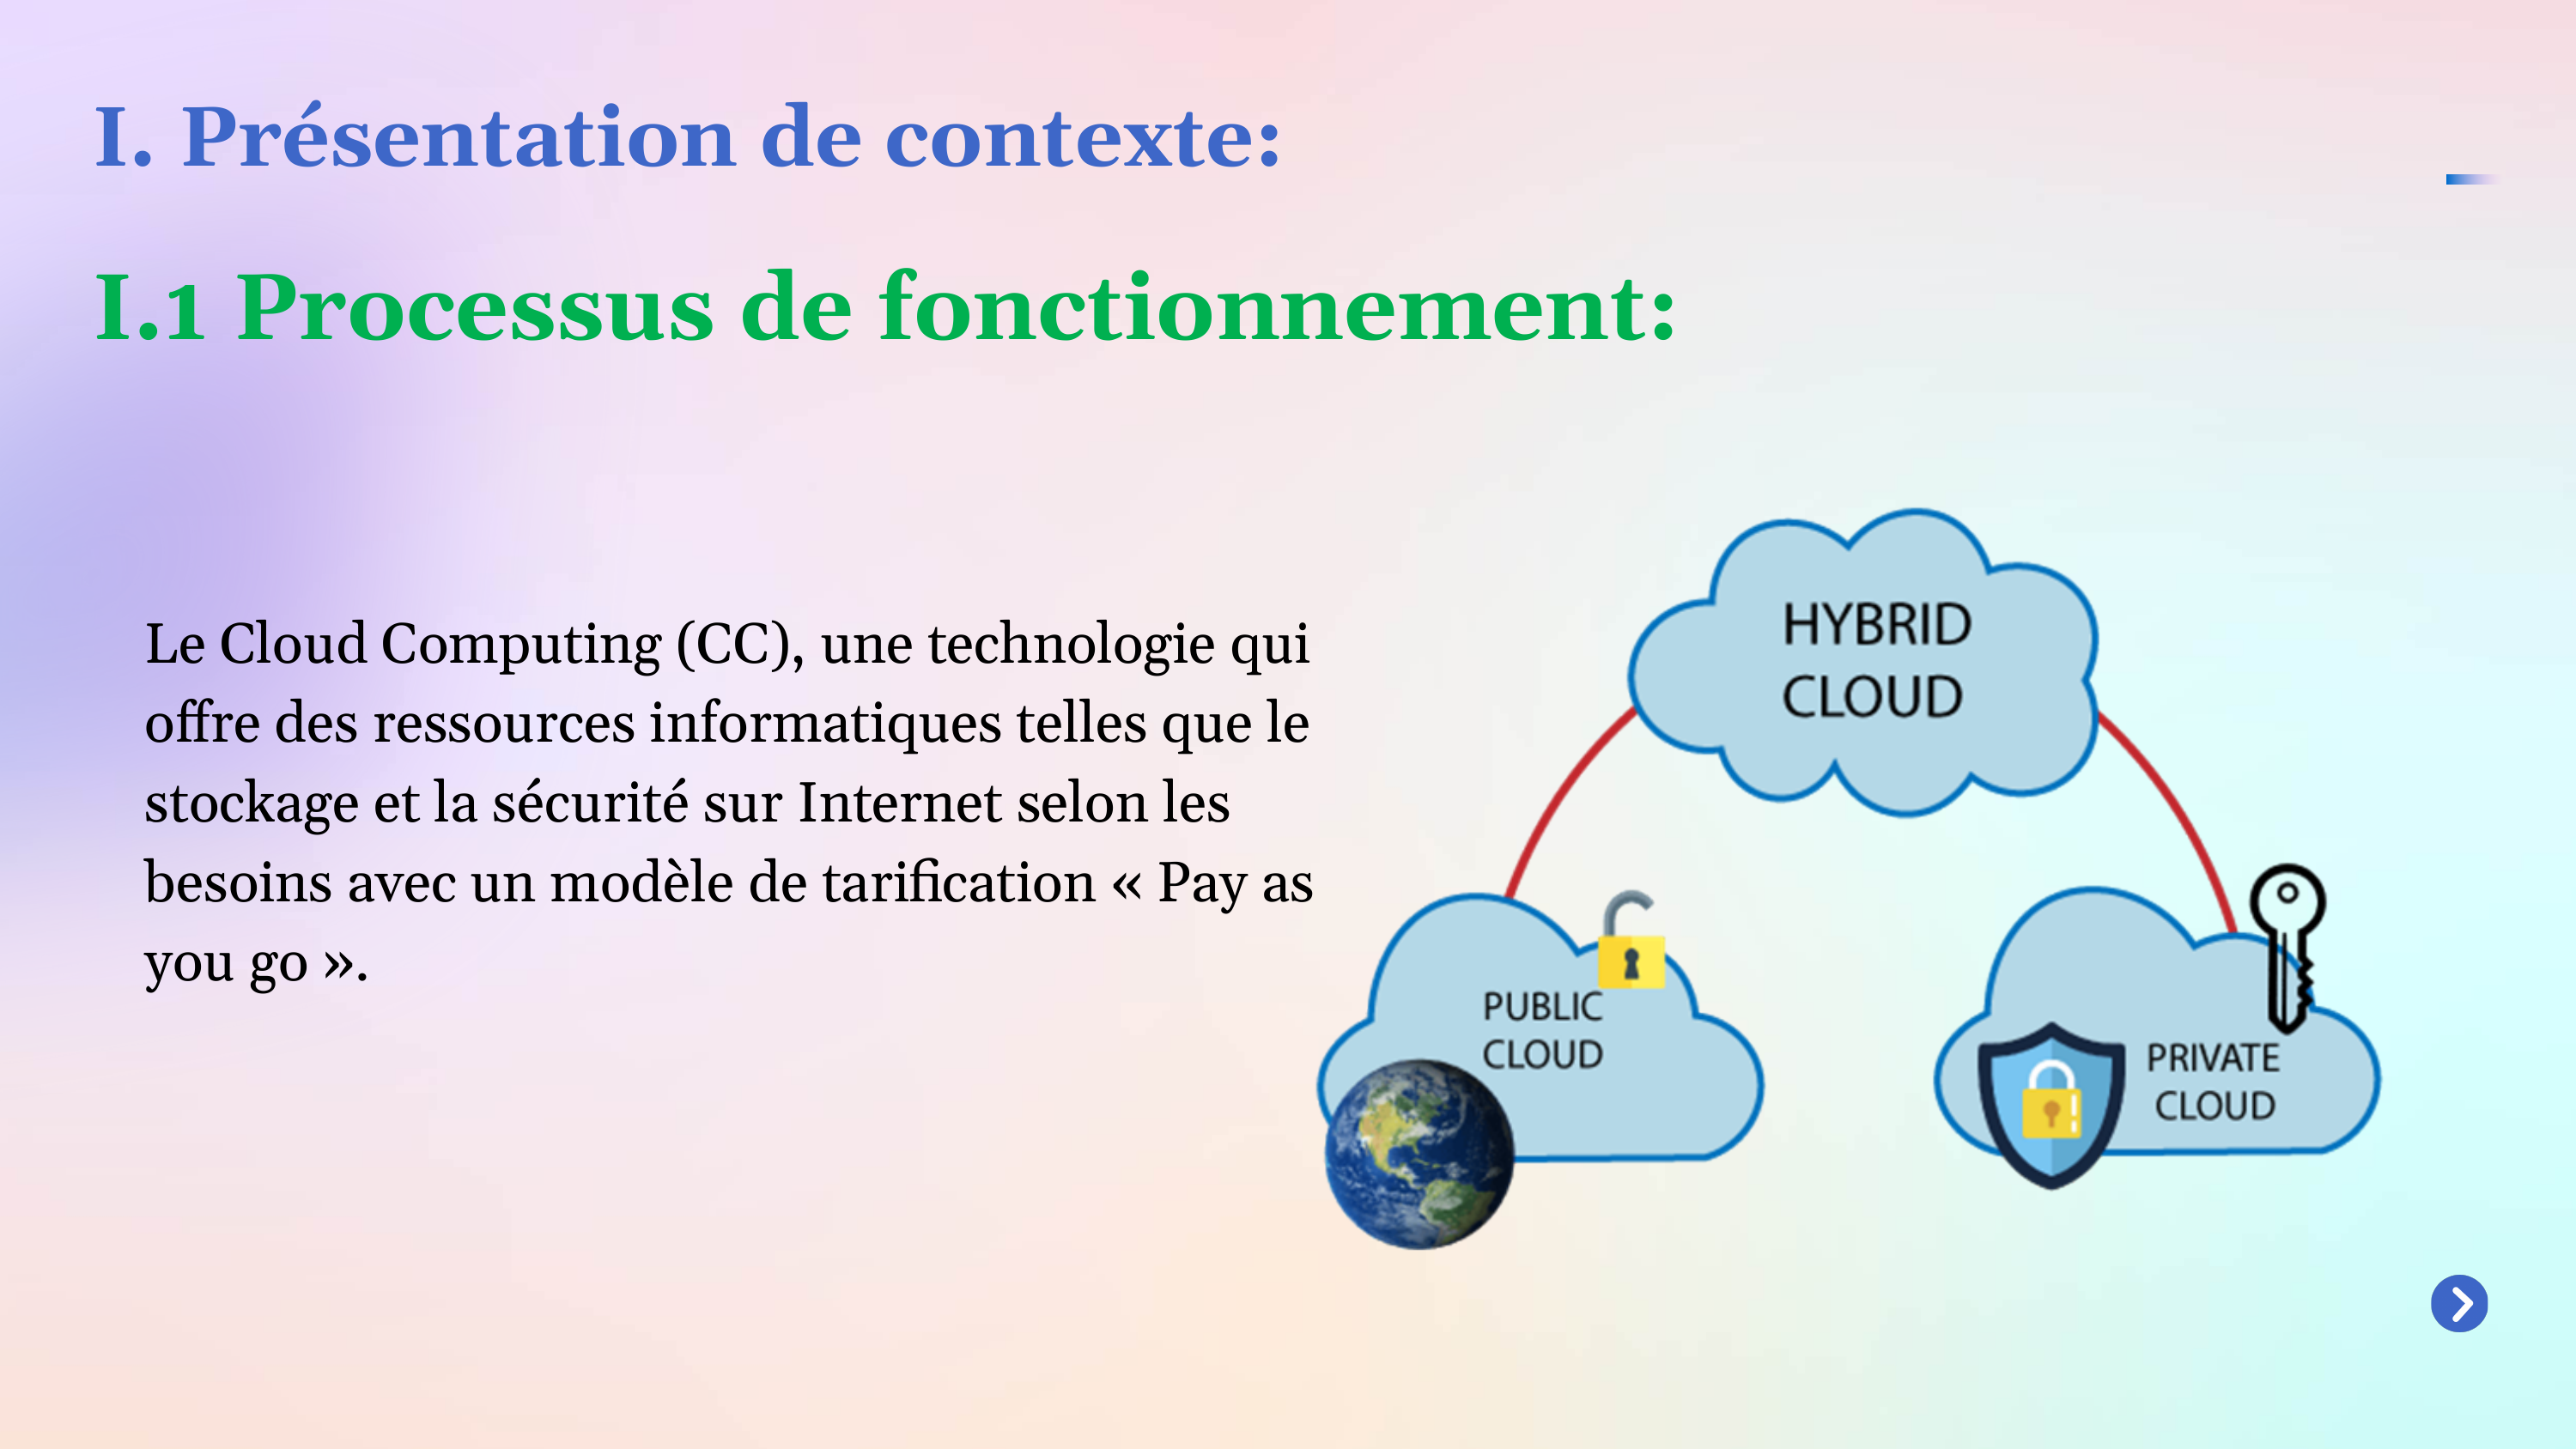

I. Présentation de contexte:

I.1 Processus de fonctionnement:

Le Cloud Computing (CC), une technologie qui offre des ressources informatiques telles que le stockage et la sécurité sur Internet selon les besoins avec un modèle de tarification « Pay as you go ».